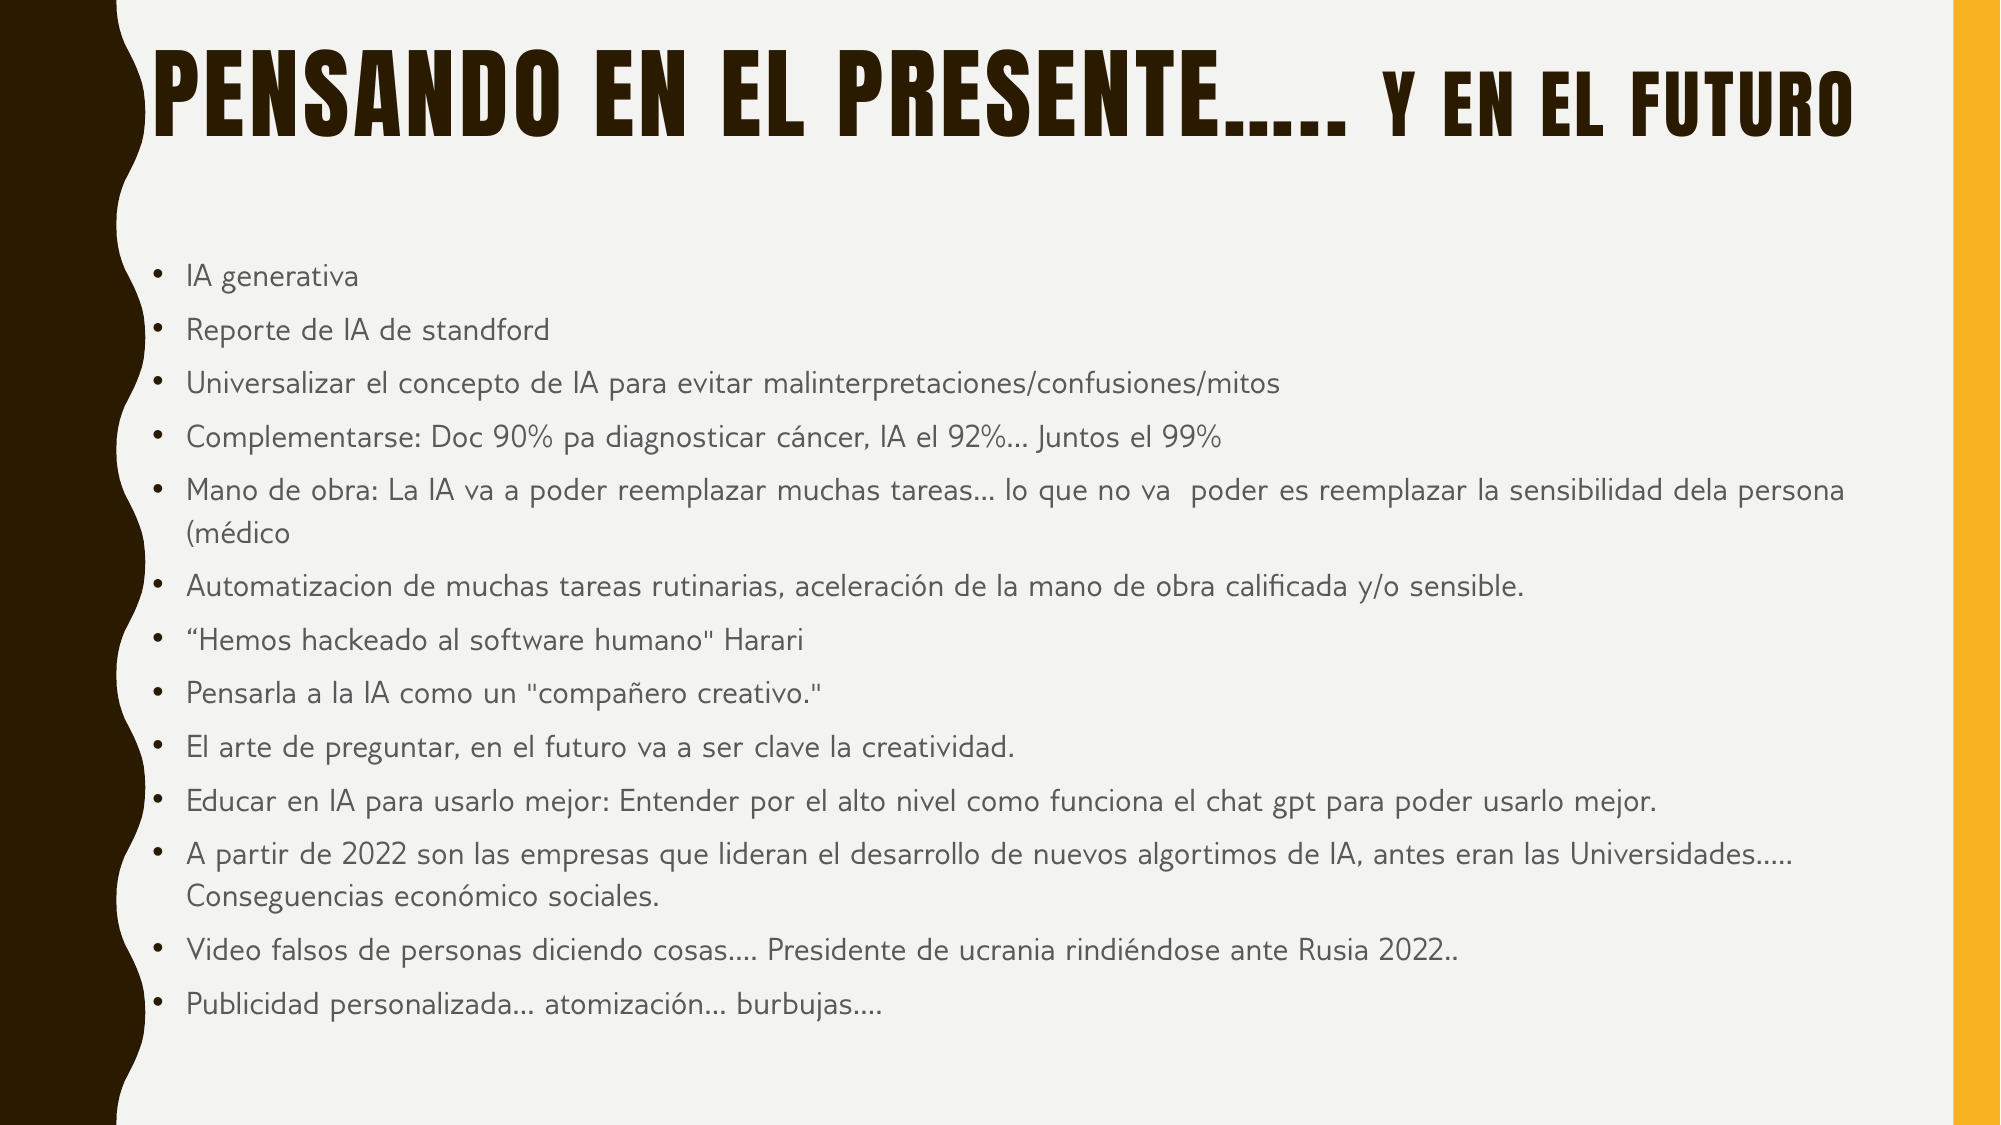

# Pensando en el presente….. Y en el futuro
IA generativa
Reporte de IA de standford
Universalizar el concepto de IA para evitar malinterpretaciones/confusiones/mitos
Complementarse: Doc 90% pa diagnosticar cáncer, IA el 92%... Juntos el 99%
Mano de obra: La IA va a poder reemplazar muchas tareas… lo que no va  poder es reemplazar la sensibilidad dela persona (médico
Automatizacion de muchas tareas rutinarias, aceleración de la mano de obra calificada y/o sensible.
“Hemos hackeado al software humano" Harari
Pensarla a la IA como un "compañero creativo."
El arte de preguntar, en el futuro va a ser clave la creatividad.
Educar en IA para usarlo mejor: Entender por el alto nivel como funciona el chat gpt para poder usarlo mejor.
A partir de 2022 son las empresas que lideran el desarrollo de nuevos algortimos de IA, antes eran las Universidades….. Conseguencias económico sociales.
Video falsos de personas diciendo cosas…. Presidente de ucrania rindiéndose ante Rusia 2022..
Publicidad personalizada… atomización… burbujas….